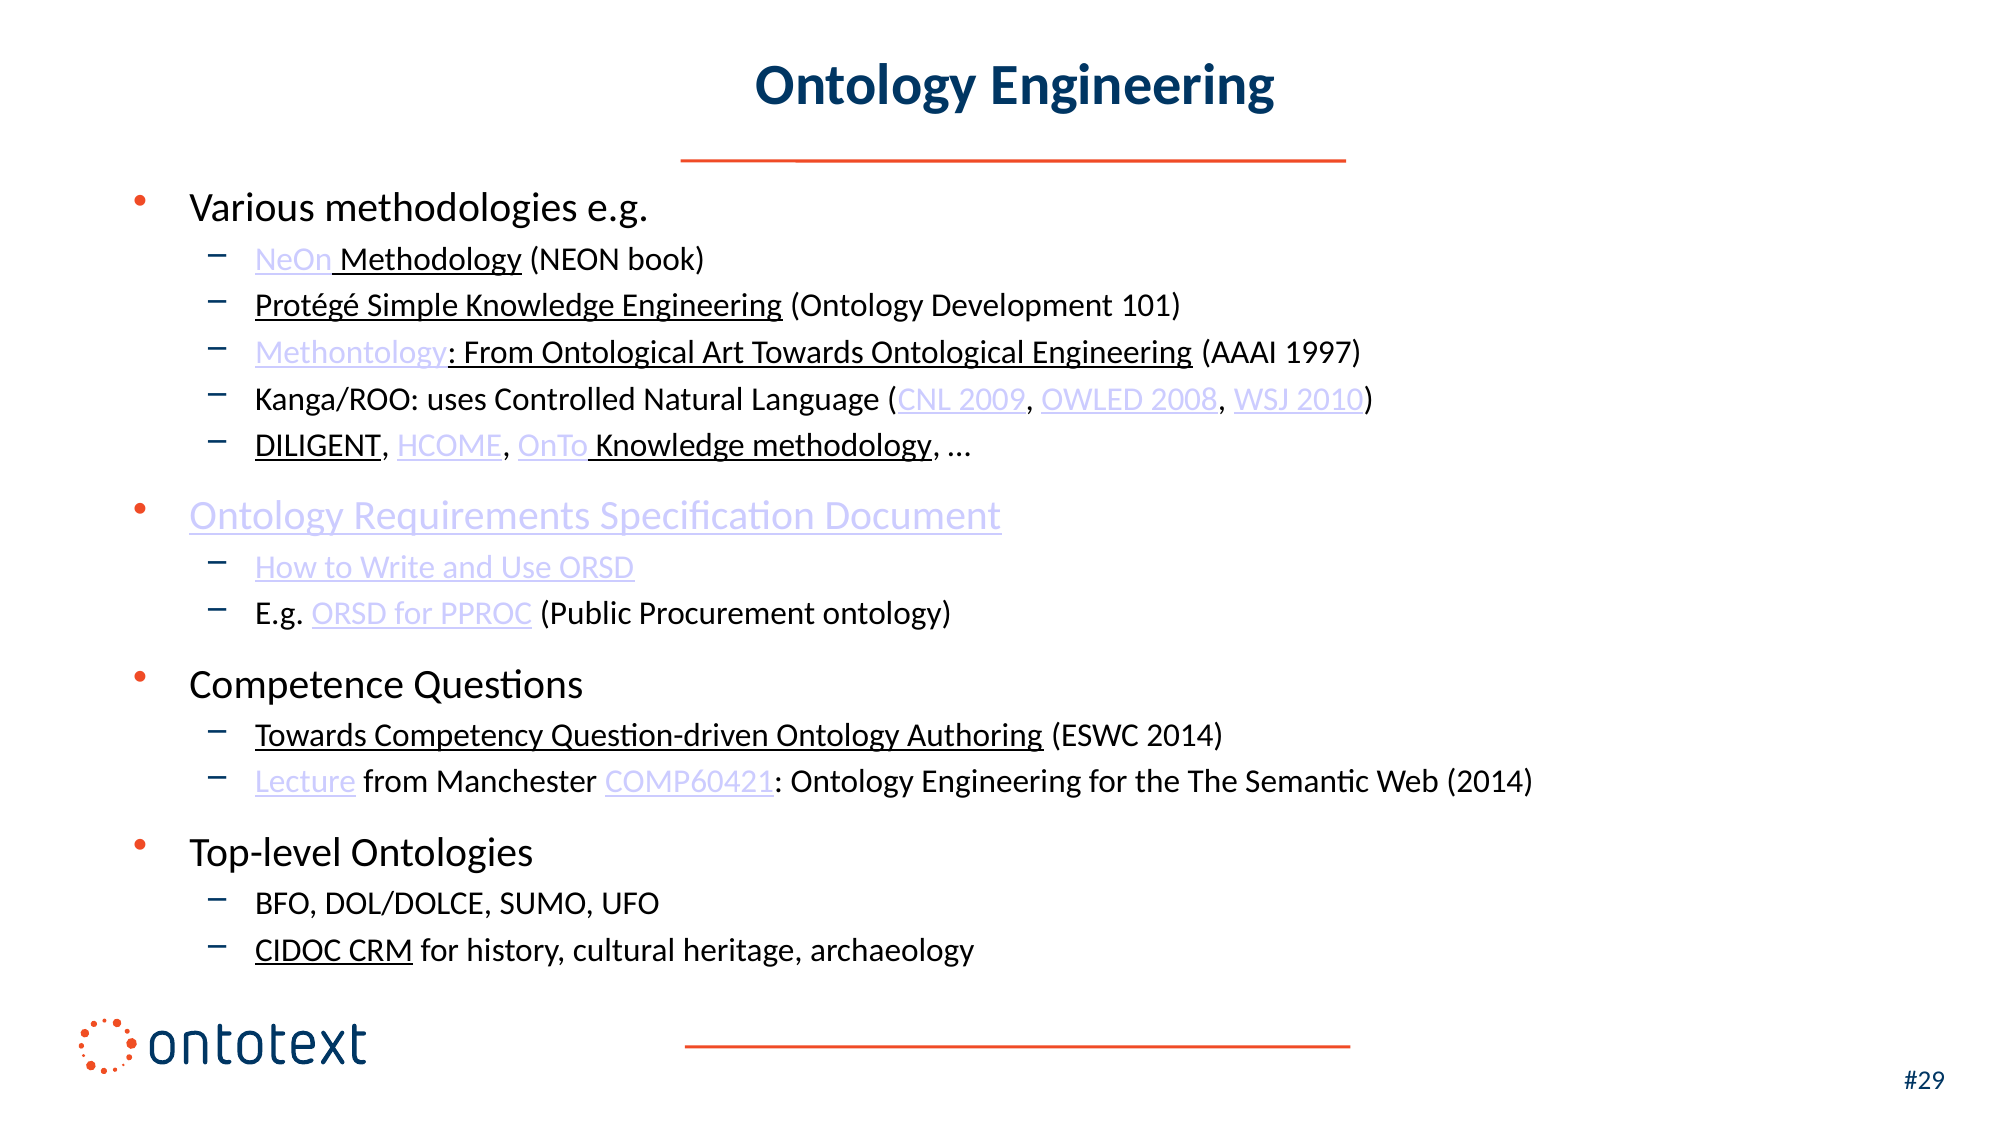

# Ontology Engineering
Various methodologies e.g.
NeOn Methodology (NEON book)
Protégé Simple Knowledge Engineering (Ontology Development 101)
Methontology: From Ontological Art Towards Ontological Engineering (AAAI 1997)
Kanga/ROO: uses Controlled Natural Language (CNL 2009, OWLED 2008, WSJ 2010)
DILIGENT, HCOME, OnTo Knowledge methodology, …
Ontology Requirements Specification Document
How to Write and Use ORSD
E.g. ORSD for PPROC (Public Procurement ontology)
Competence Questions
Towards Competency Question-driven Ontology Authoring (ESWC 2014)
Lecture from Manchester COMP60421: Ontology Engineering for the The Semantic Web (2014)
Top-level Ontologies
BFO, DOL/DOLCE, SUMO, UFO
CIDOC CRM for history, cultural heritage, archaeology

#29